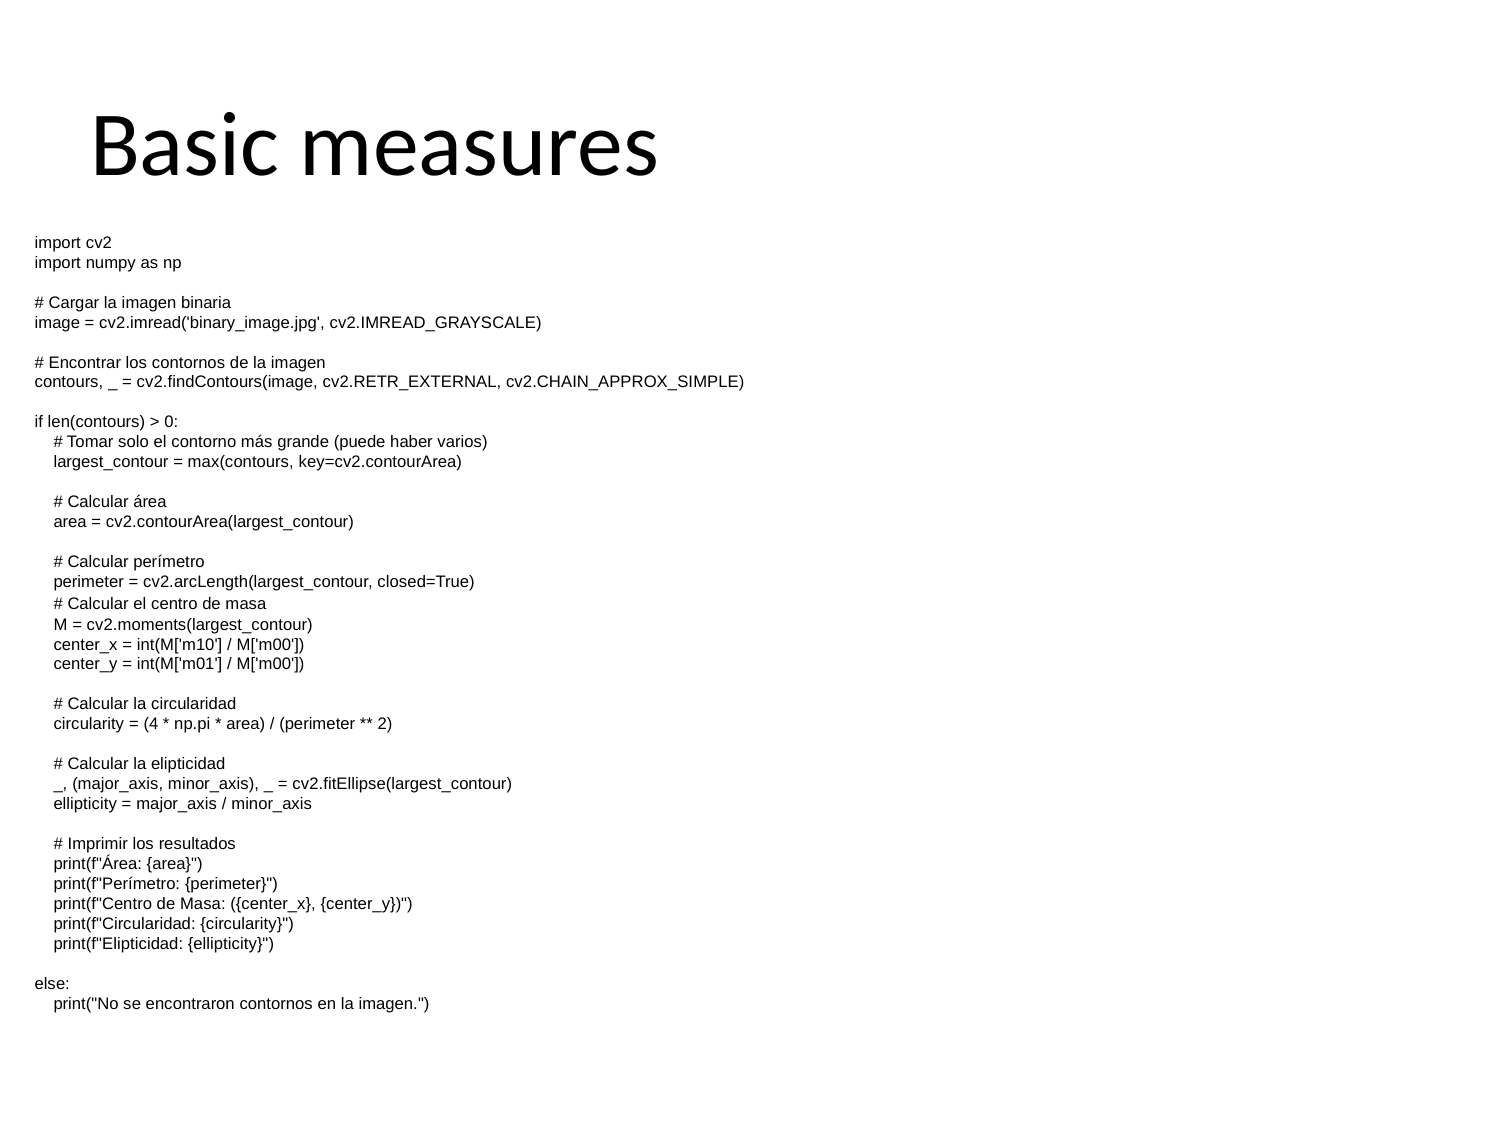

# Basic measures
import cv2
import numpy as np

# Cargar la imagen binaria
image = cv2.imread('binary_image.jpg', cv2.IMREAD_GRAYSCALE)

# Encontrar los contornos de la imagen
contours, _ = cv2.findContours(image, cv2.RETR_EXTERNAL, cv2.CHAIN_APPROX_SIMPLE)

if len(contours) > 0:
    # Tomar solo el contorno más grande (puede haber varios)
    largest_contour = max(contours, key=cv2.contourArea)

    # Calcular área
    area = cv2.contourArea(largest_contour)

    # Calcular perímetro
    perimeter = cv2.arcLength(largest_contour, closed=True)

    # Calcular el centro de masa
    M = cv2.moments(largest_contour)
    center_x = int(M['m10'] / M['m00'])
    center_y = int(M['m01'] / M['m00'])

    # Calcular la circularidad
    circularity = (4 * np.pi * area) / (perimeter ** 2)

    # Calcular la elipticidad
    _, (major_axis, minor_axis), _ = cv2.fitEllipse(largest_contour)
    ellipticity = major_axis / minor_axis

    # Imprimir los resultados
    print(f"Área: {area}")
    print(f"Perímetro: {perimeter}")
    print(f"Centro de Masa: ({center_x}, {center_y})")
    print(f"Circularidad: {circularity}")
    print(f"Elipticidad: {ellipticity}")

else:
    print("No se encontraron contornos en la imagen.")